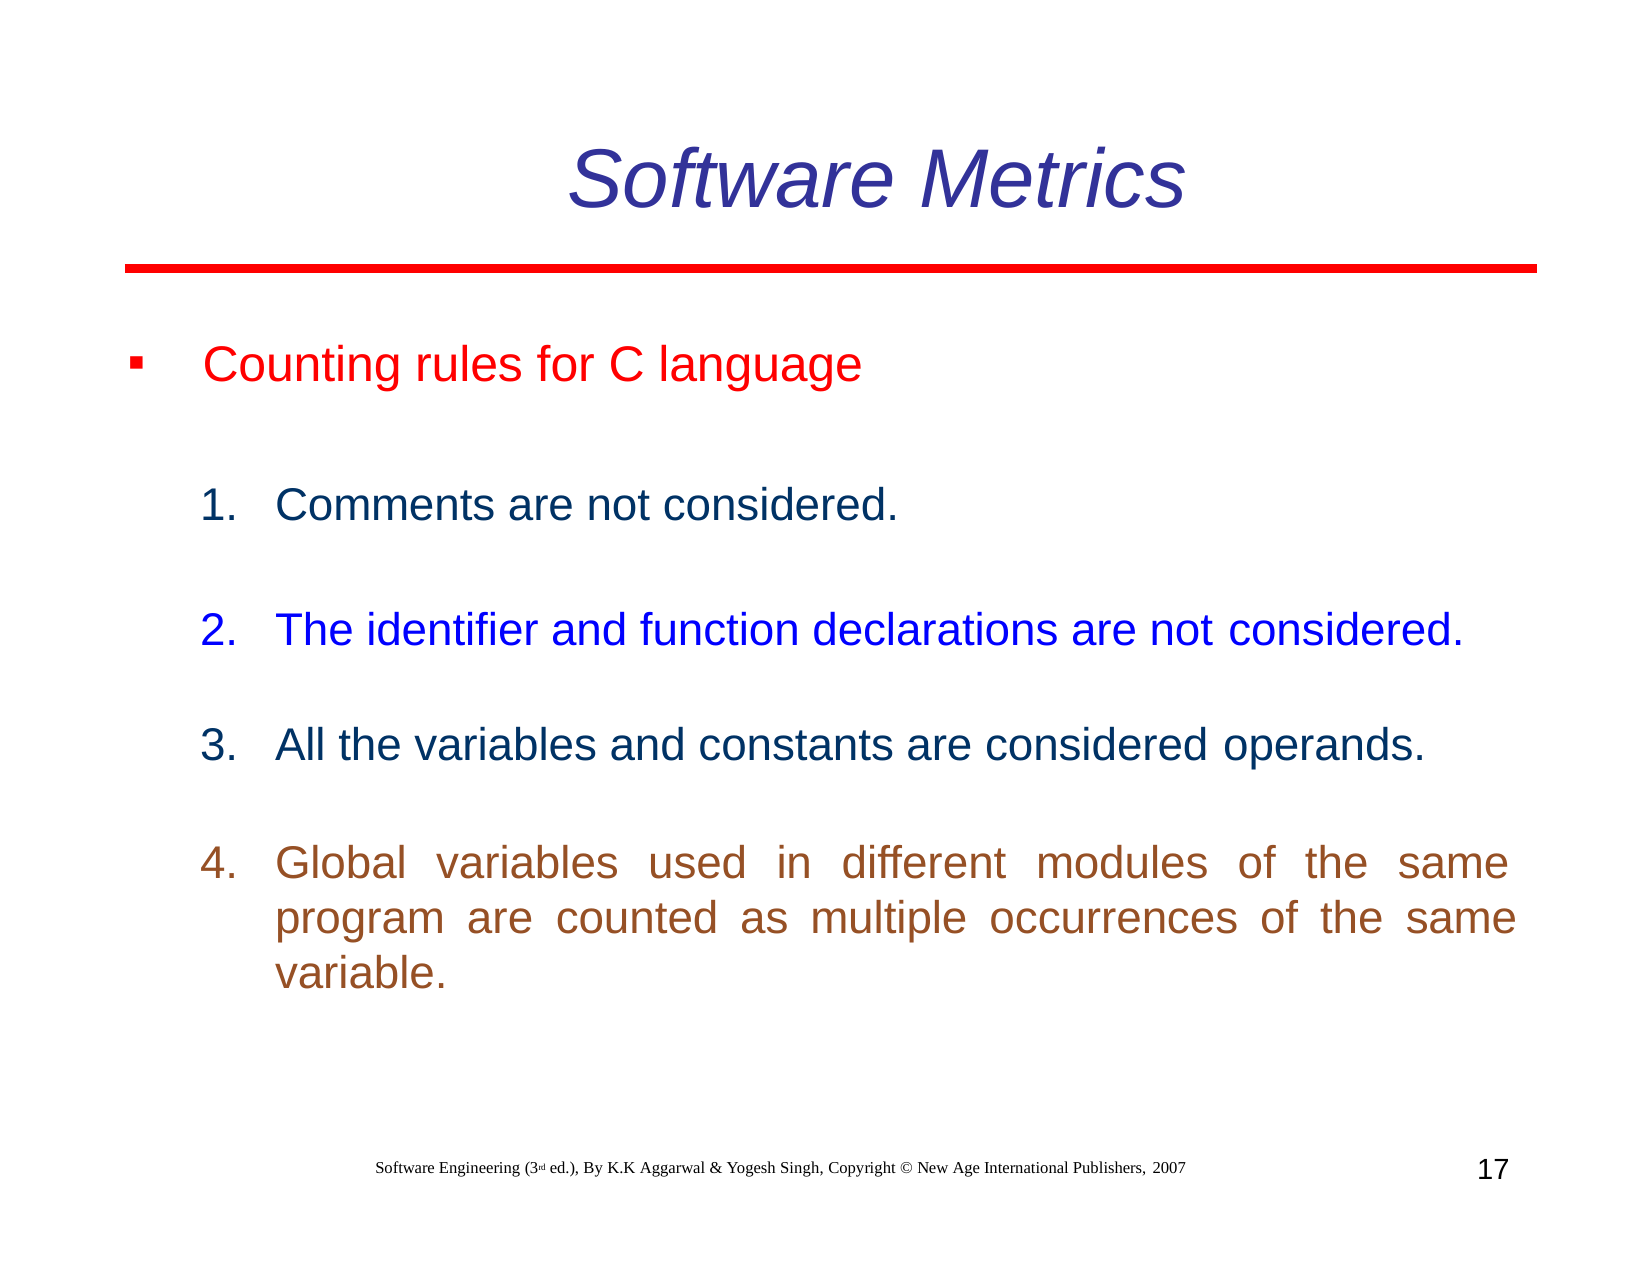

# Software Metrics

Counting rules for C language

Comments are not considered.

The identifier and function declarations are not considered.

All the variables and constants are considered operands.

Global variables used in different modules of the same  program are counted as multiple occurrences of the same  variable.
17
Software Engineering (3rd  ed.), By K.K Aggarwal & Yogesh Singh, Copyright © New Age International Publishers, 2007